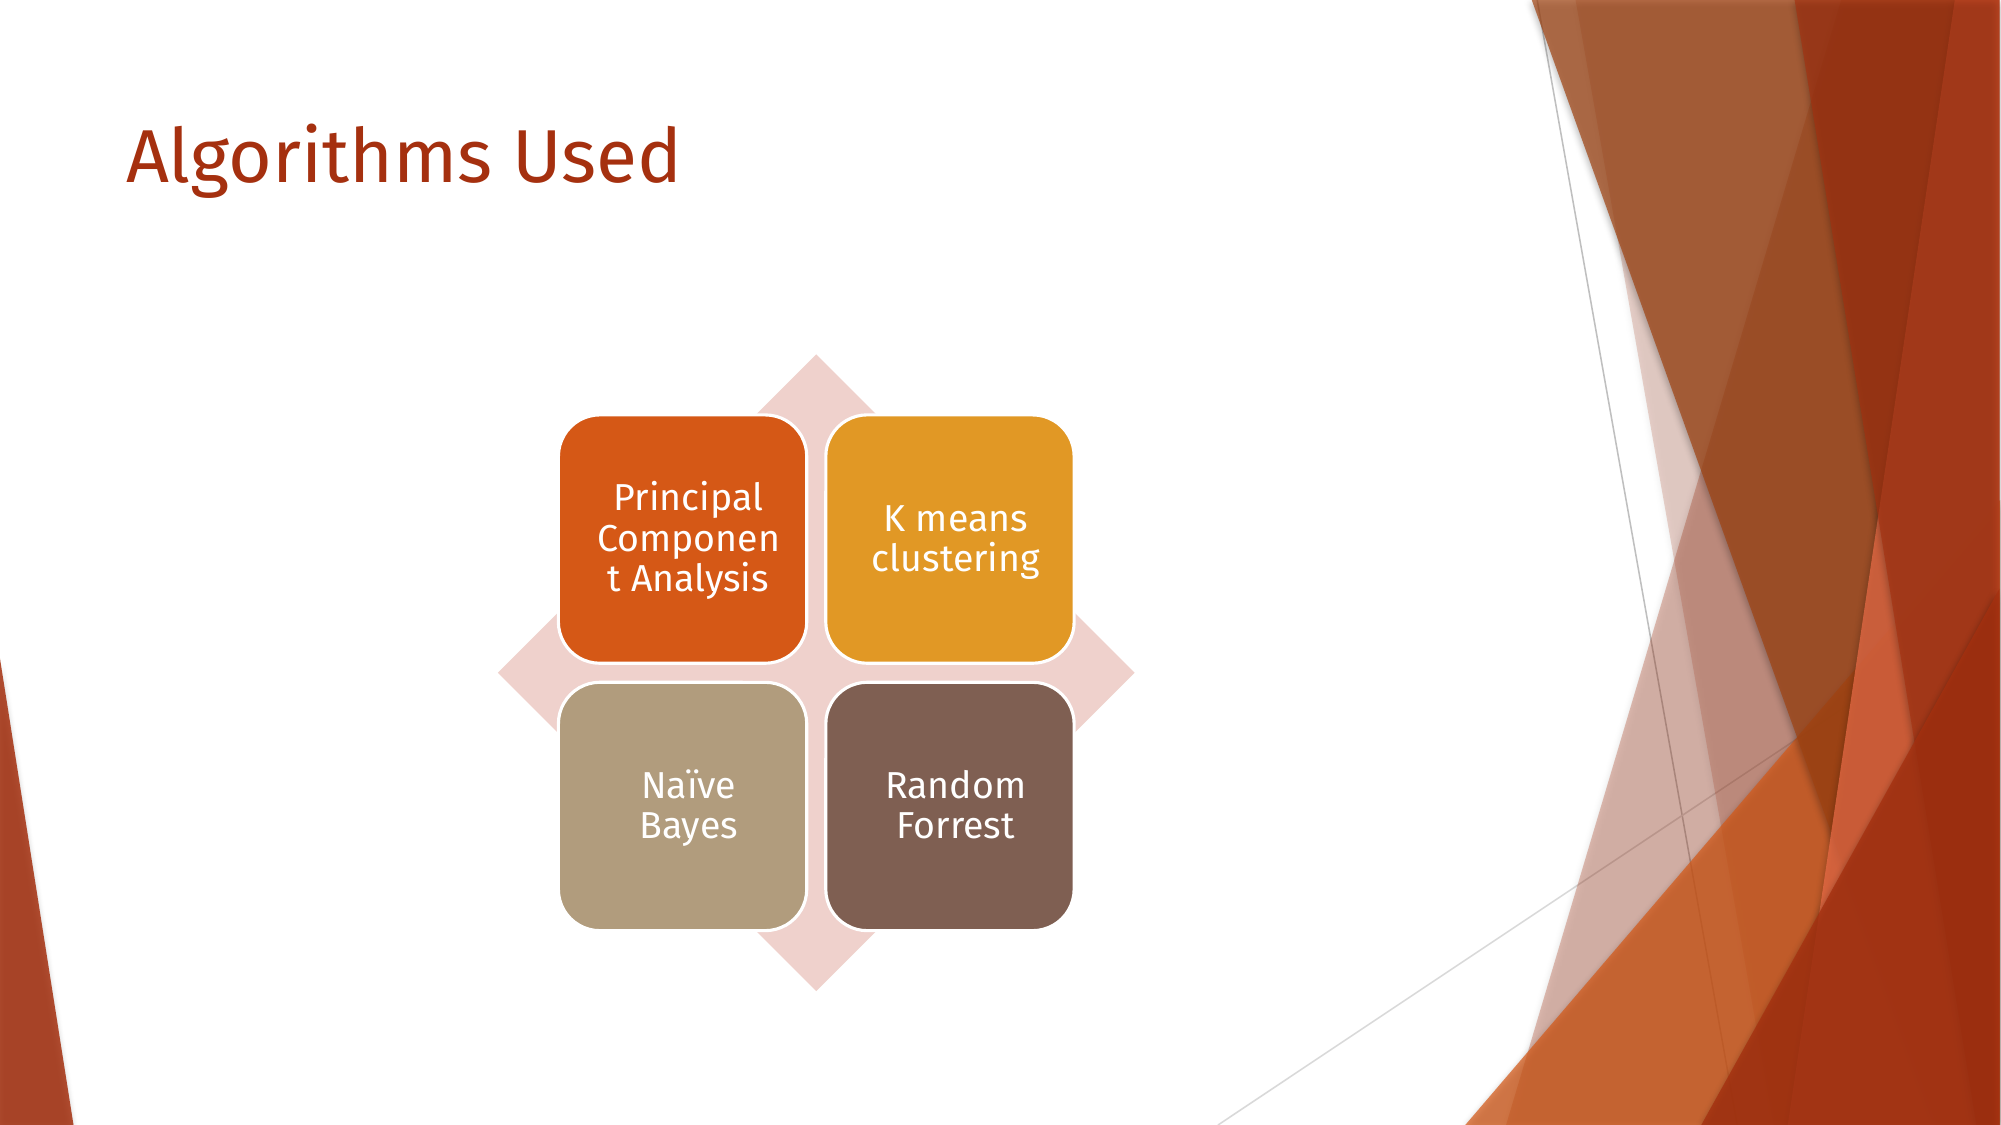

# Algorithms Used
Principal Component Analysis
K means clustering
Naïve Bayes
Random Forrest